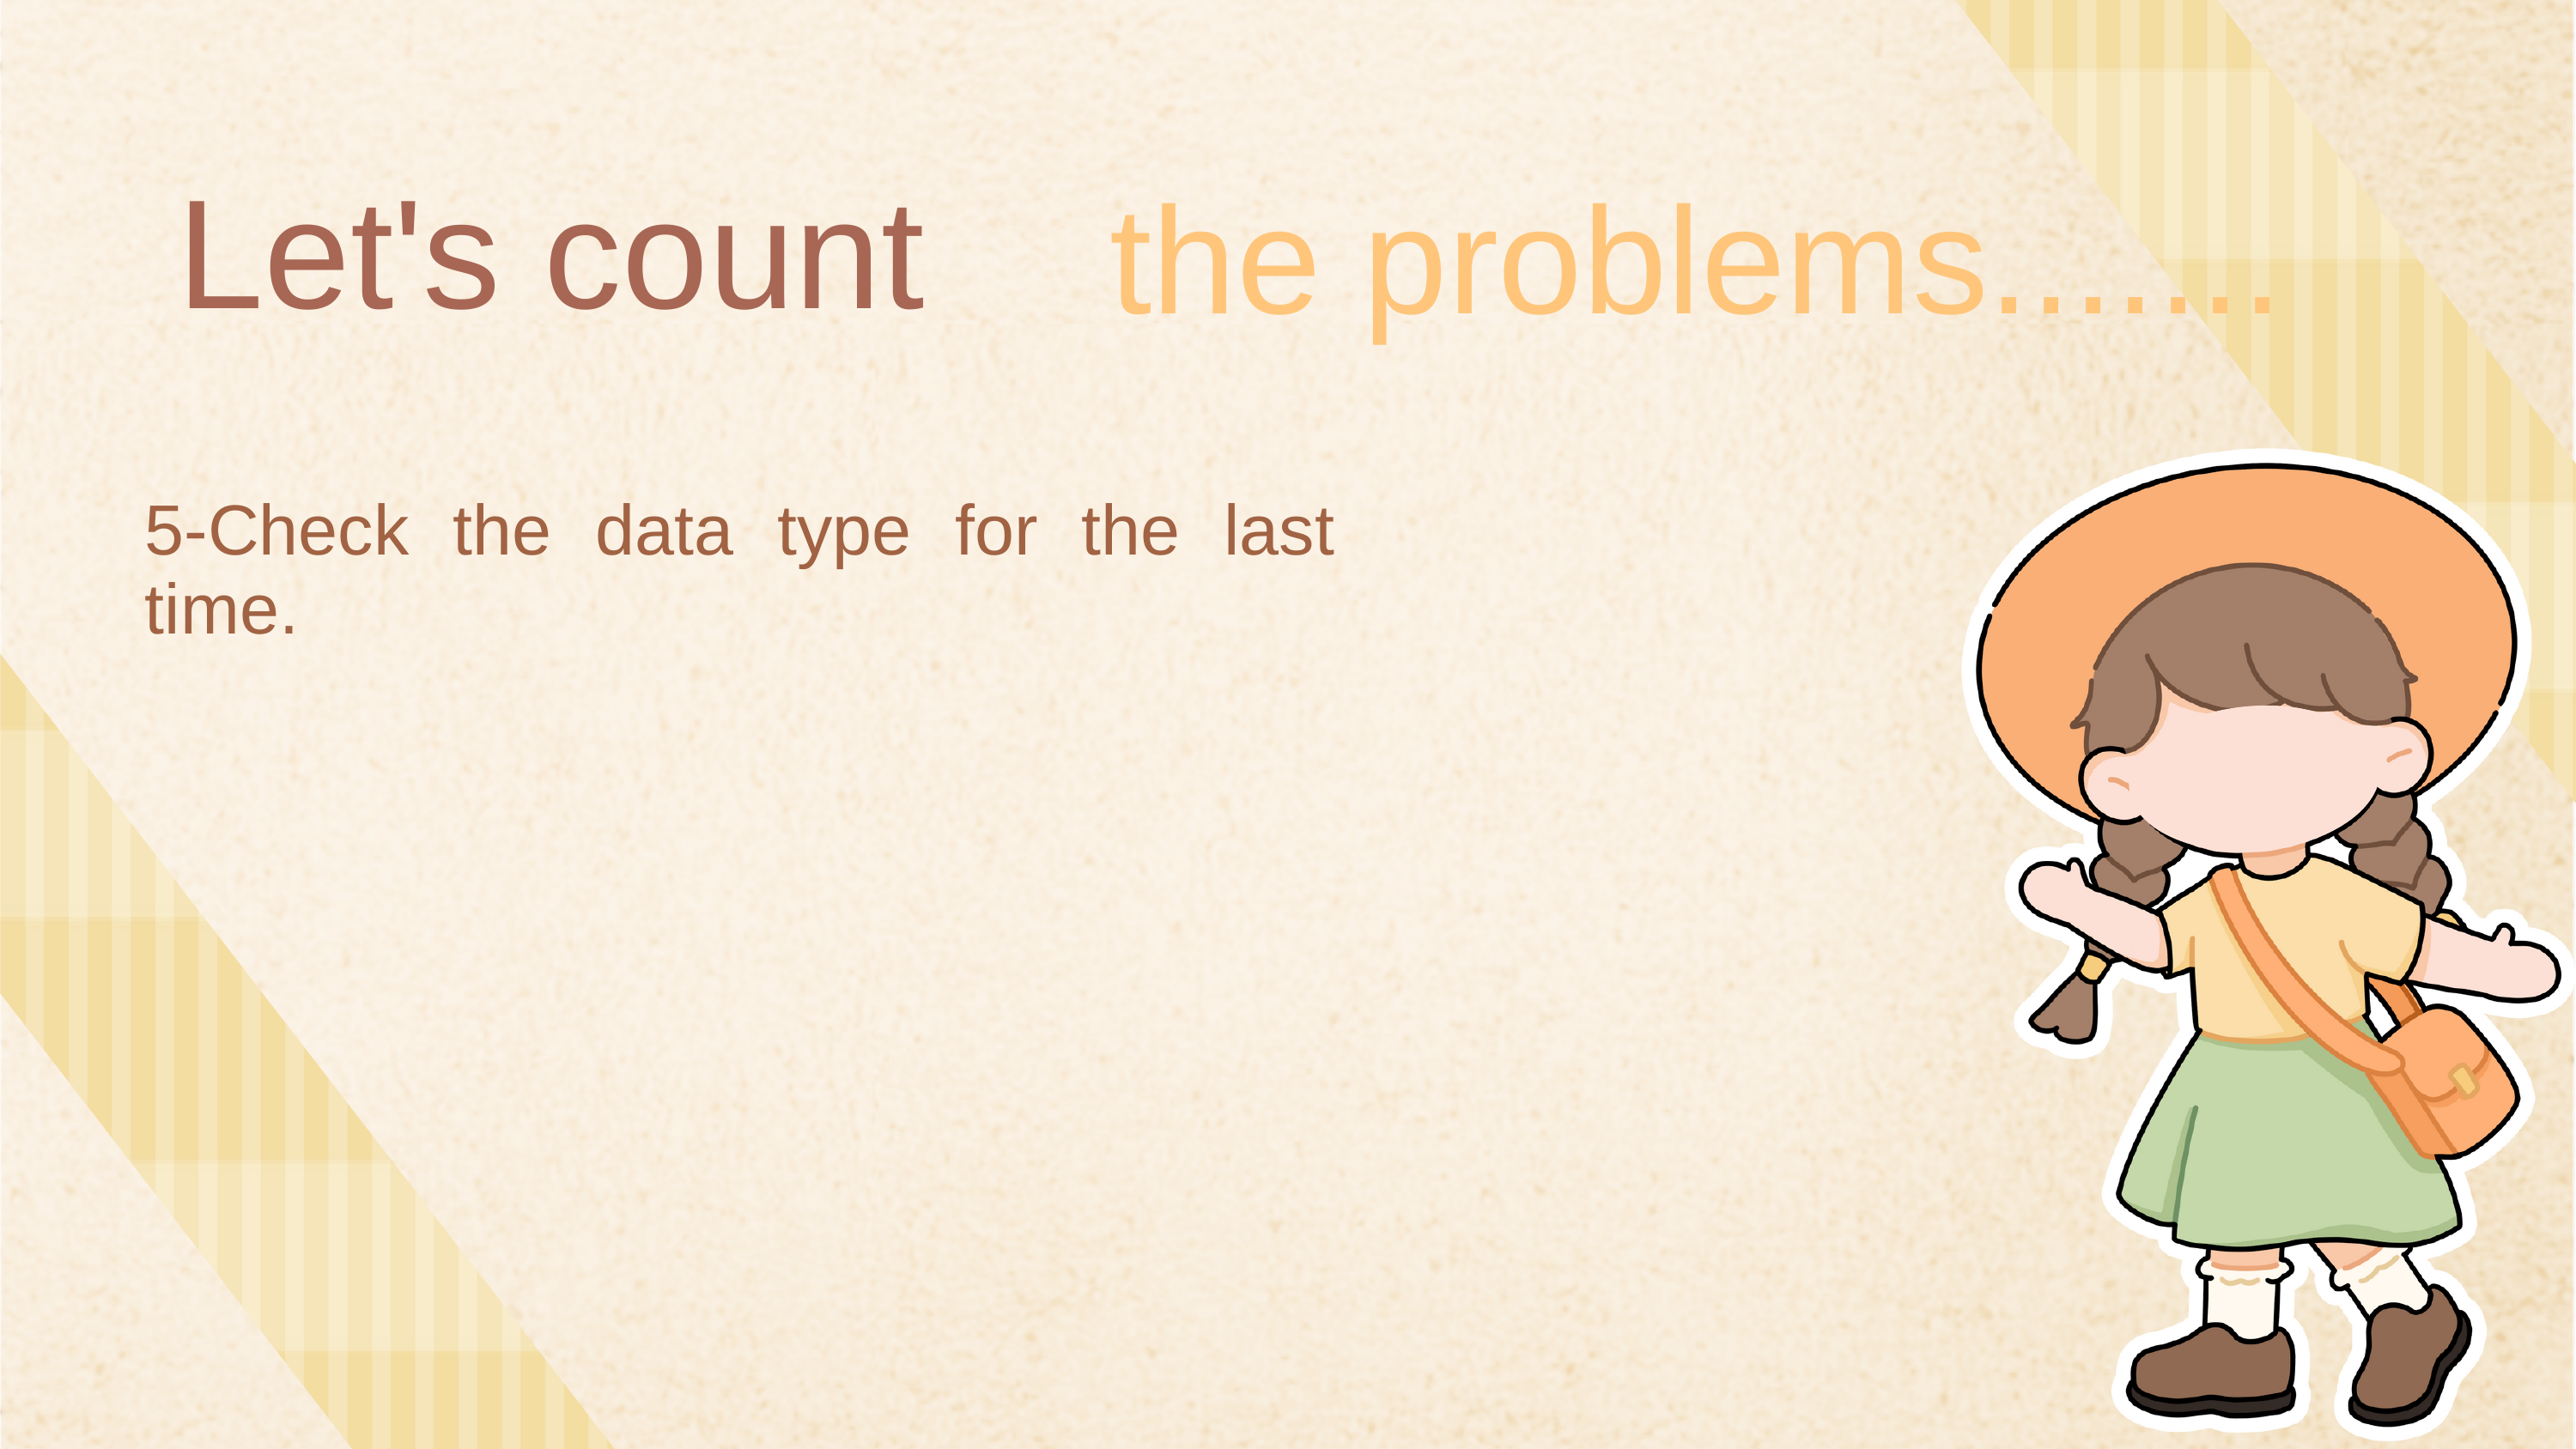

Let's count
 the problems.......

5-Check the data type for the last time.